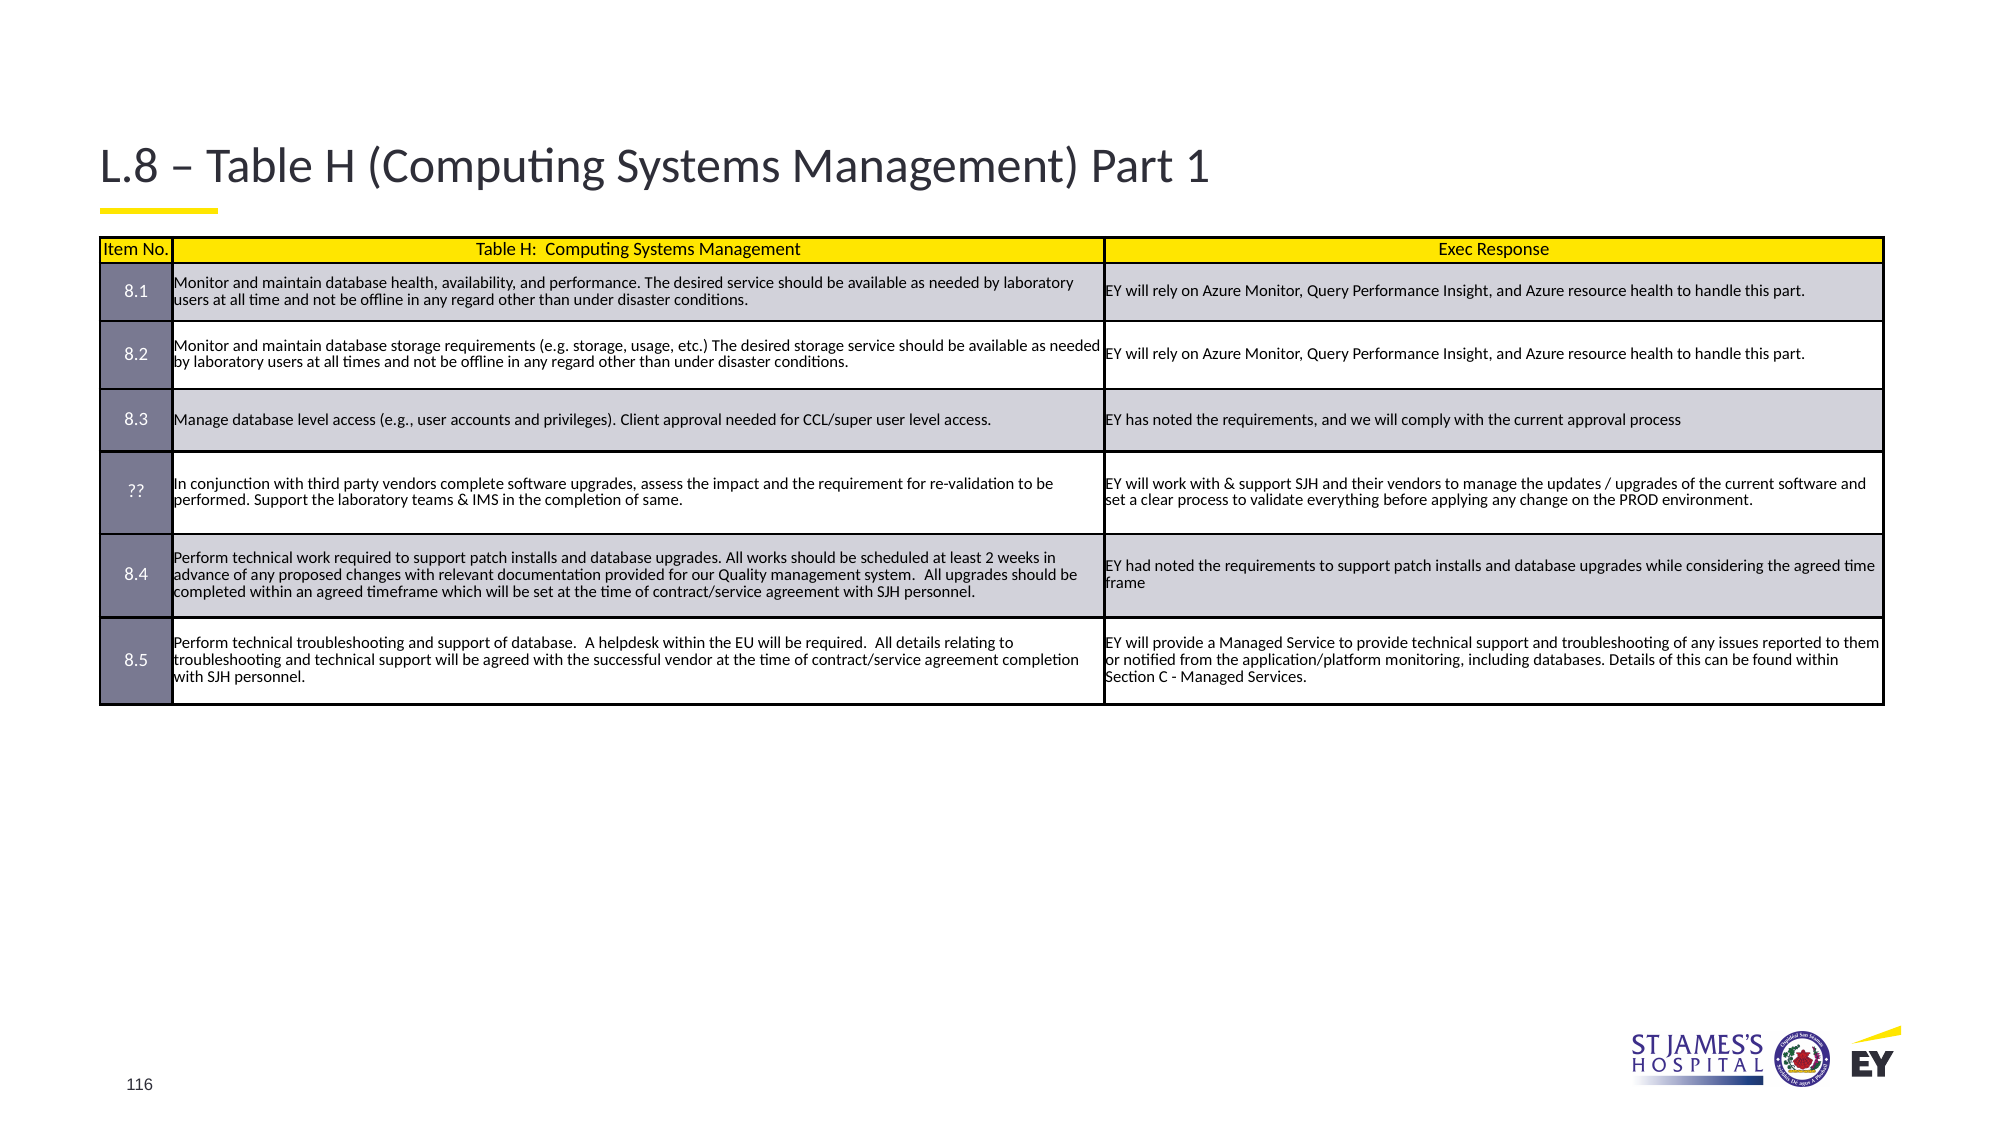

L.8 – Table H (Computing Systems Management) Part 1
| Item No. | Table H:  Computing Systems Management | Exec Response |
| --- | --- | --- |
| 8.1 | Monitor and maintain database health, availability, and performance. The desired service should be available as needed by laboratory users at all time and not be offline in any regard other than under disaster conditions. | EY will rely on Azure Monitor, Query Performance Insight, and Azure resource health to handle this part. |
| 8.2 | Monitor and maintain database storage requirements (e.g. storage, usage, etc.) The desired storage service should be available as needed by laboratory users at all times and not be offline in any regard other than under disaster conditions. | EY will rely on Azure Monitor, Query Performance Insight, and Azure resource health to handle this part. |
| 8.3 | Manage database level access (e.g., user accounts and privileges). Client approval needed for CCL/super user level access. | EY has noted the requirements, and we will comply with the current approval process |
| ?? | In conjunction with third party vendors complete software upgrades, assess the impact and the requirement for re-validation to be performed. Support the laboratory teams & IMS in the completion of same. | EY will work with & support SJH and their vendors to manage the updates / upgrades of the current software and set a clear process to validate everything before applying any change on the PROD environment. |
| 8.4 | Perform technical work required to support patch installs and database upgrades. All works should be scheduled at least 2 weeks in advance of any proposed changes with relevant documentation provided for our Quality management system.  All upgrades should be completed within an agreed timeframe which will be set at the time of contract/service agreement with SJH personnel. | EY had noted the requirements to support patch installs and database upgrades while considering the agreed time frame |
| 8.5 | Perform technical troubleshooting and support of database.  A helpdesk within the EU will be required.  All details relating to troubleshooting and technical support will be agreed with the successful vendor at the time of contract/service agreement completion with SJH personnel. | EY will provide a Managed Service to provide technical support and troubleshooting of any issues reported to them or notified from the application/platform monitoring, including databases. Details of this can be found within Section C - Managed Services. |